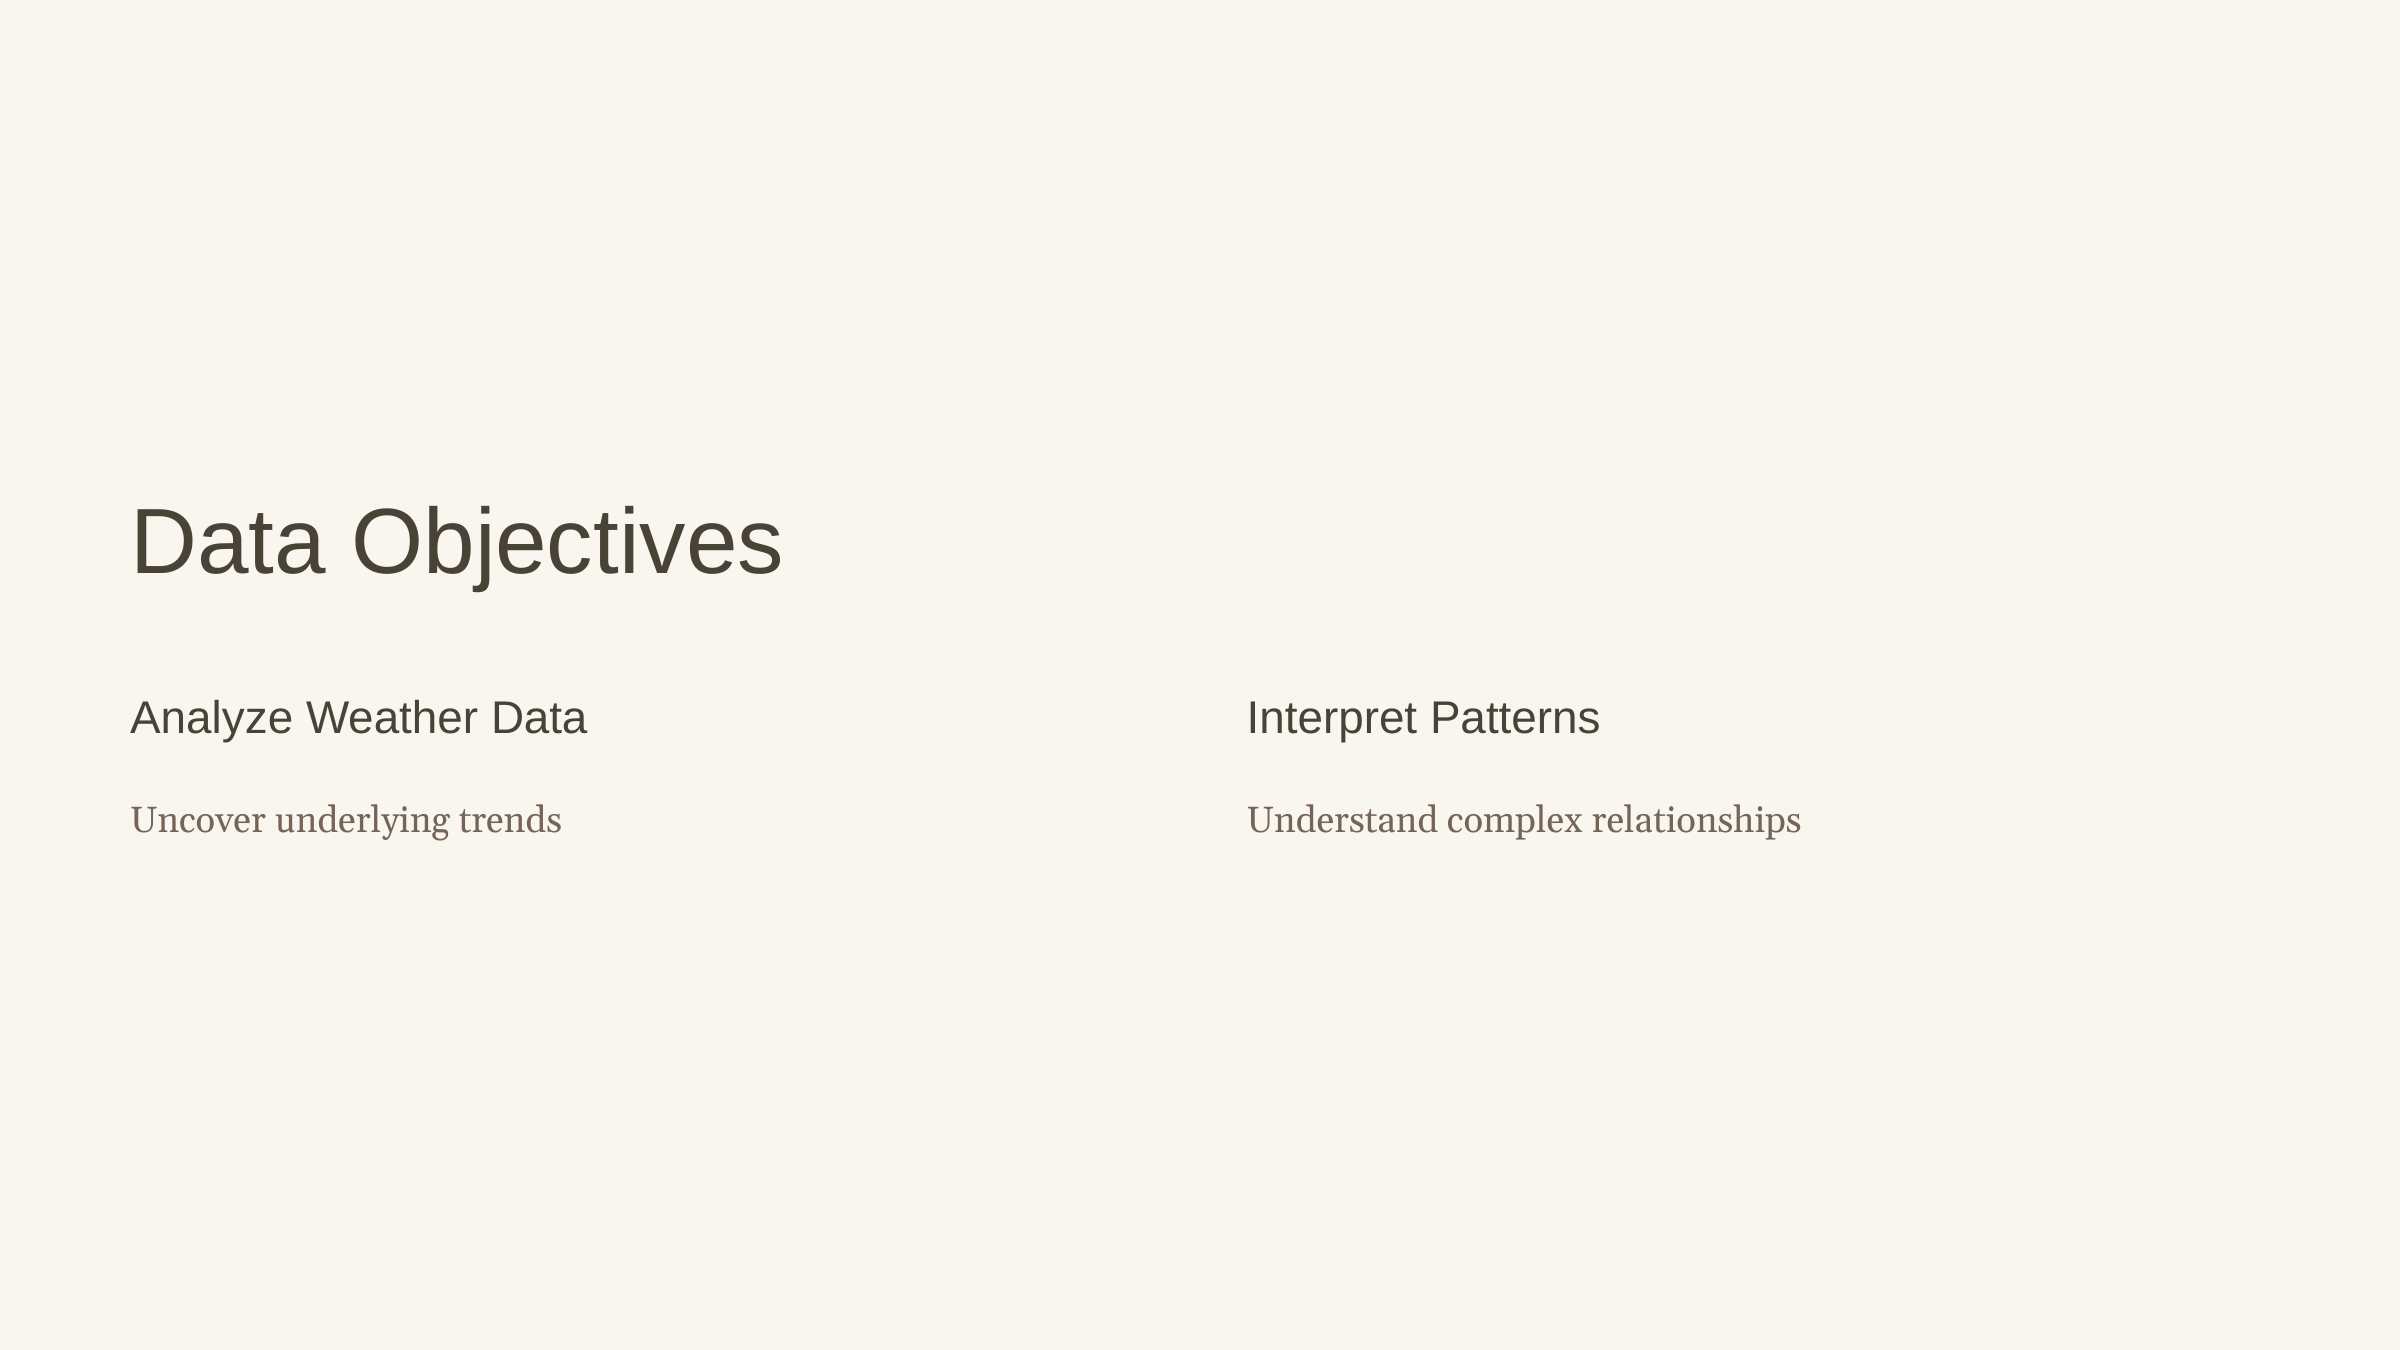

Data Objectives
Analyze Weather Data
Interpret Patterns
Uncover underlying trends
Understand complex relationships